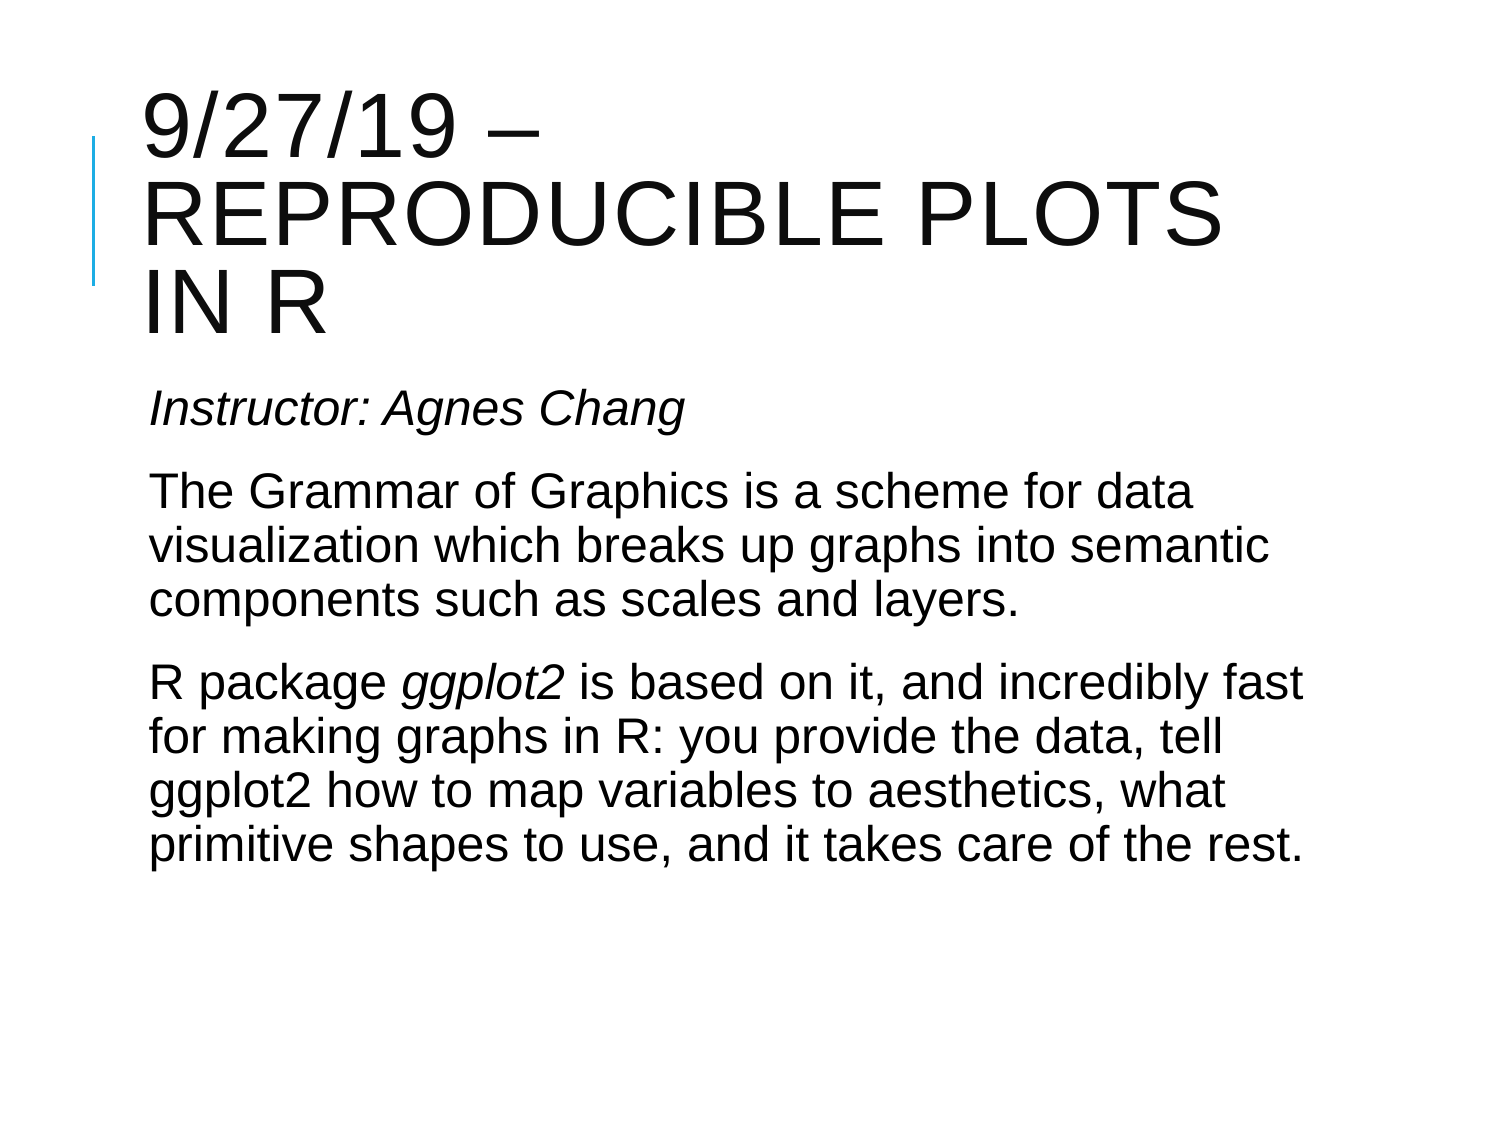

# 9/27/19 – Reproducible plots in R
Instructor: Agnes Chang
The Grammar of Graphics is a scheme for data visualization which breaks up graphs into semantic components such as scales and layers.
R package ggplot2 is based on it, and incredibly fast for making graphs in R: you provide the data, tell ggplot2 how to map variables to aesthetics, what primitive shapes to use, and it takes care of the rest.